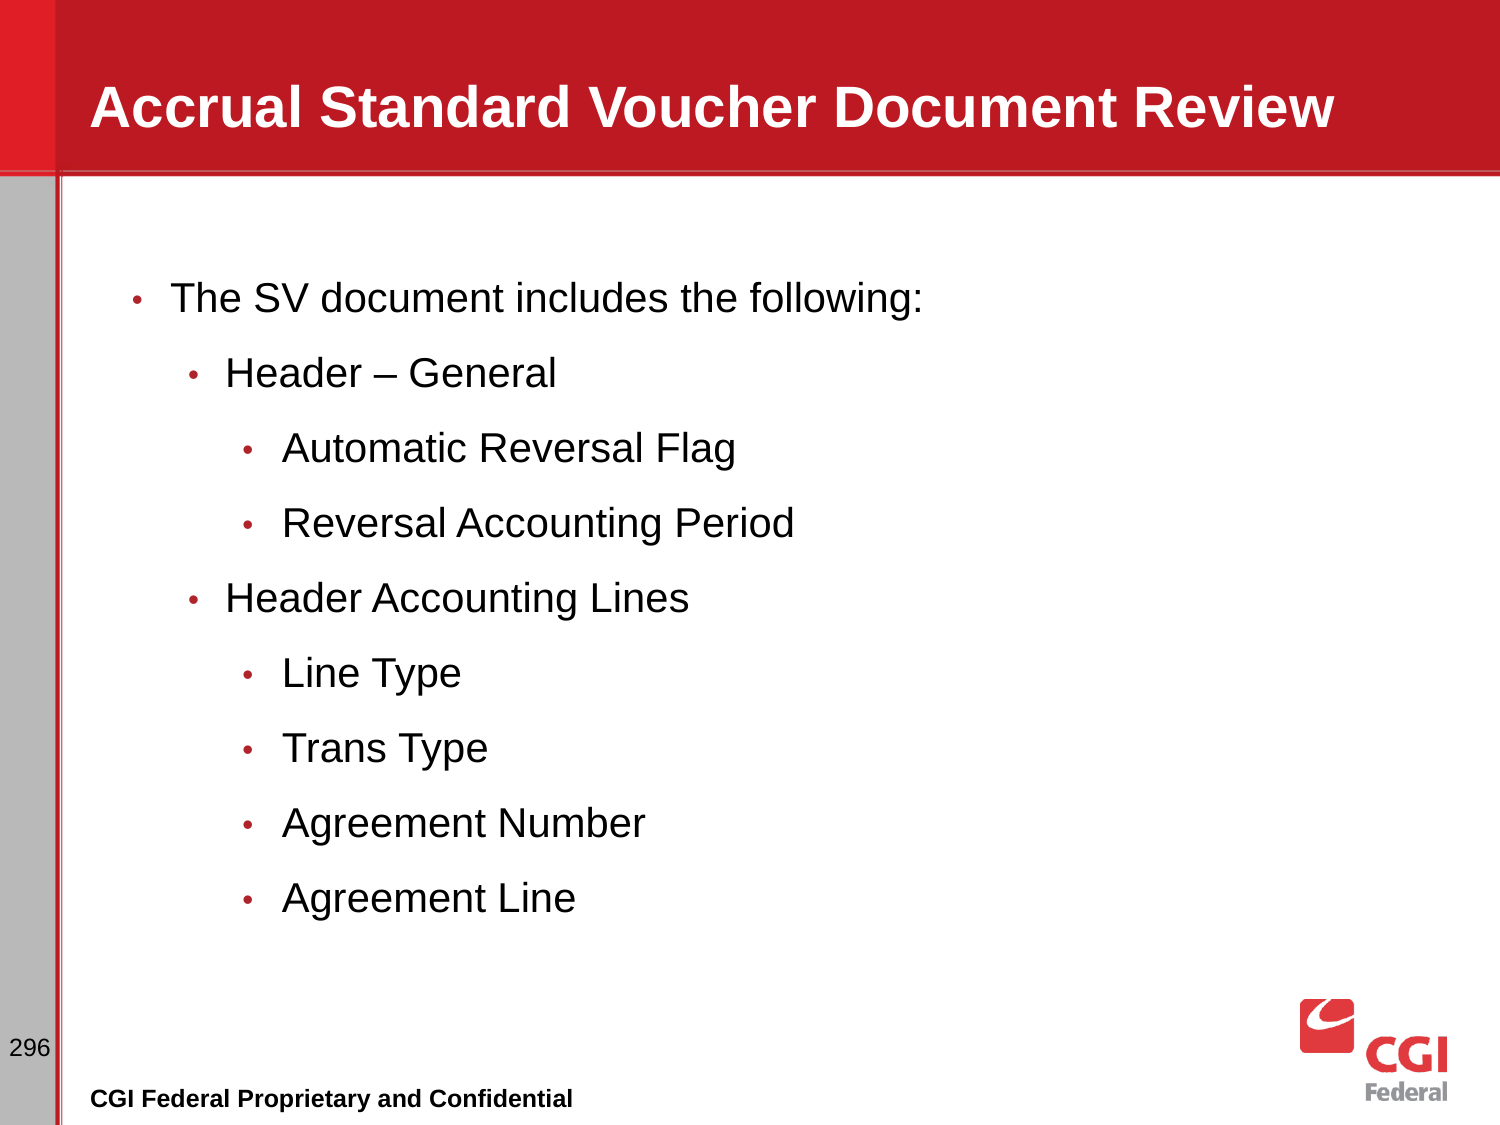

# Accrual Standard Voucher Document Review
The SV document includes the following:
Header – General
Automatic Reversal Flag
Reversal Accounting Period
Header Accounting Lines
Line Type
Trans Type
Agreement Number
Agreement Line

296
CGI Federal Proprietary and Confidential